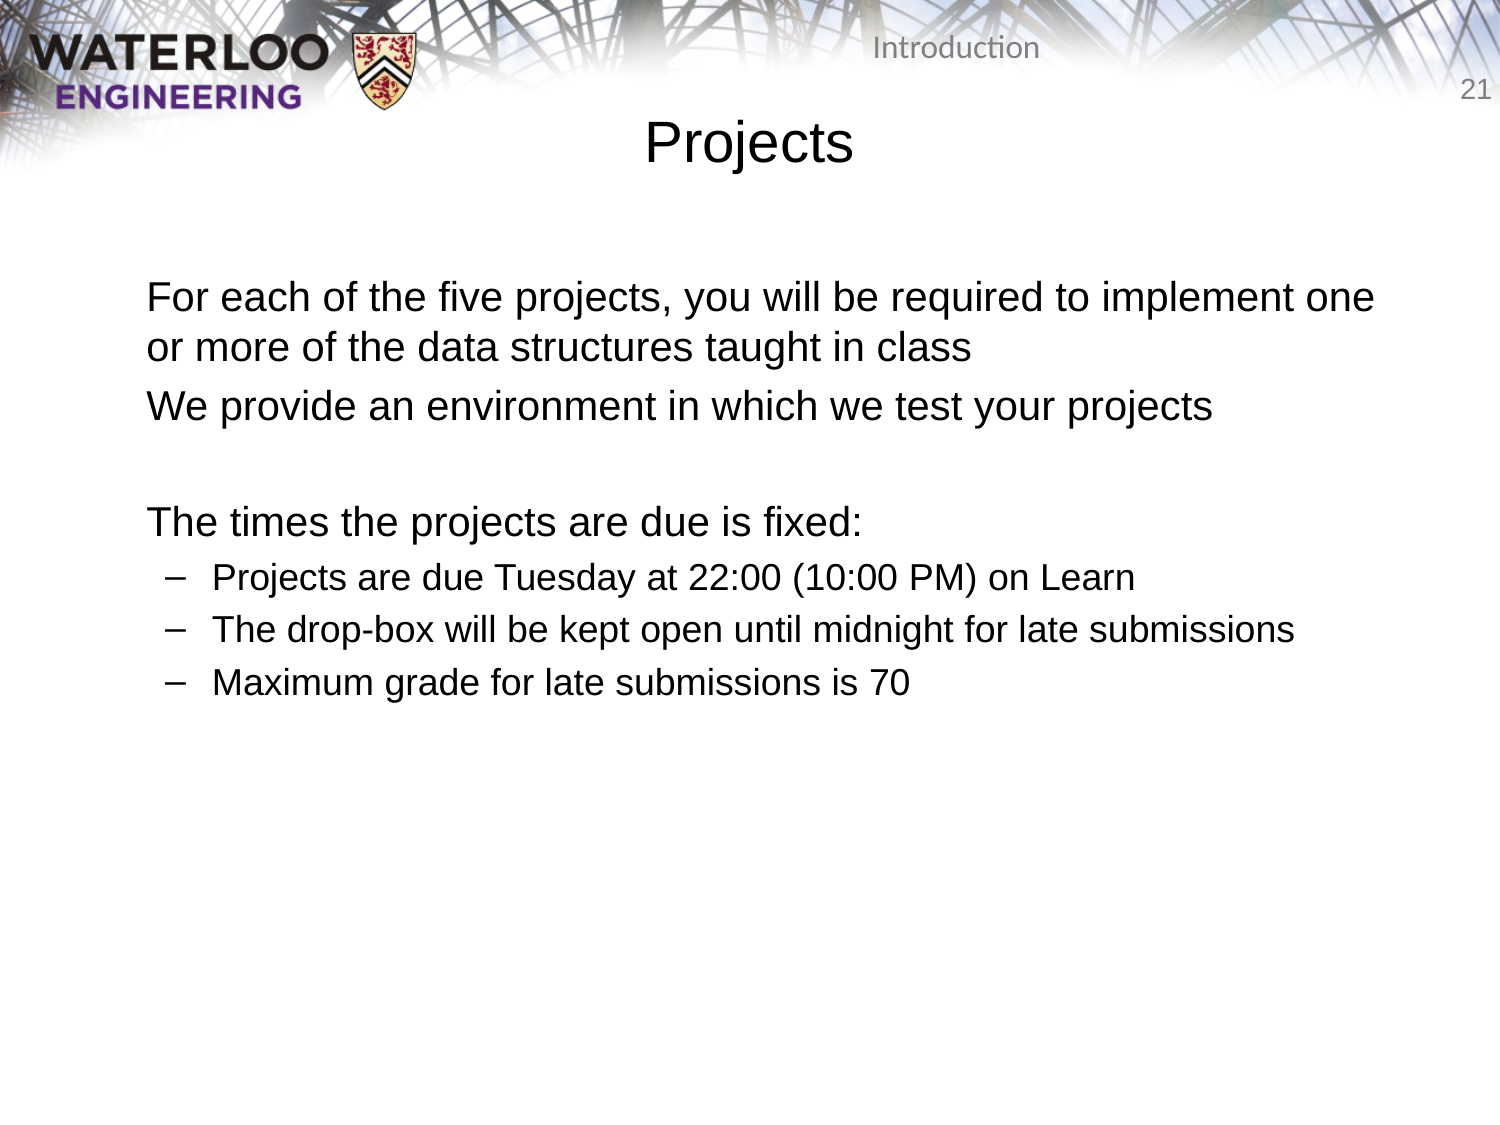

# Projects
For each of the five projects, you will be required to implement one or more of the data structures taught in class
We provide an environment in which we test your projects

The times the projects are due is fixed:
Projects are due Tuesday at 22:00 (10:00 pm) on Learn
The drop-box will be kept open until midnight for late submissions
Maximum grade for late submissions is 70